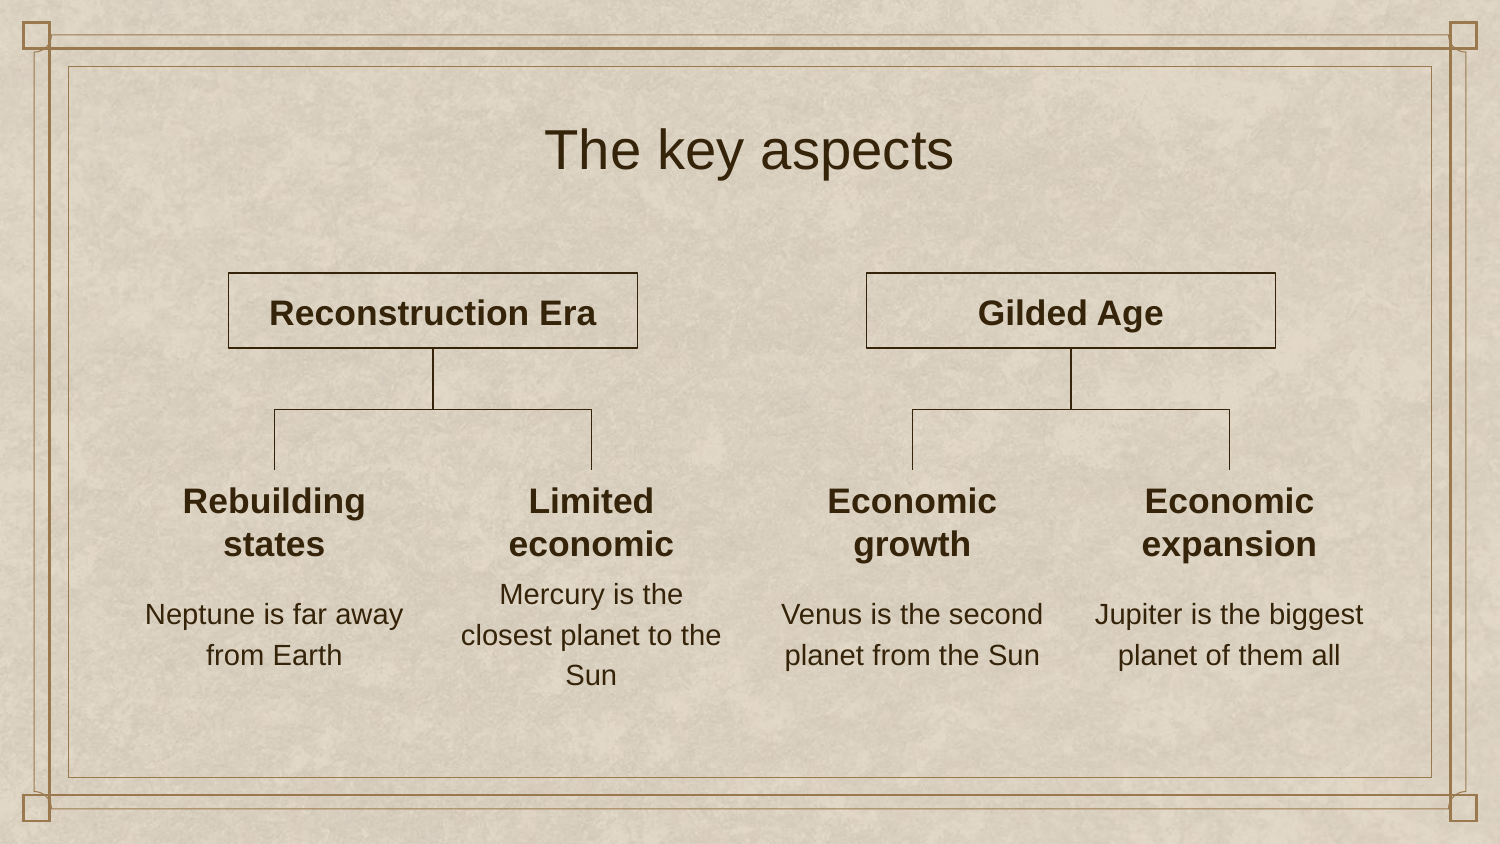

# The key aspects
Reconstruction Era
Gilded Age
	Rebuilding states
Limited economic
Economic growth
Economic expansion
Neptune is far away from Earth
Venus is the second planet from the Sun
Mercury is the closest planet to the Sun
Jupiter is the biggest planet of them all